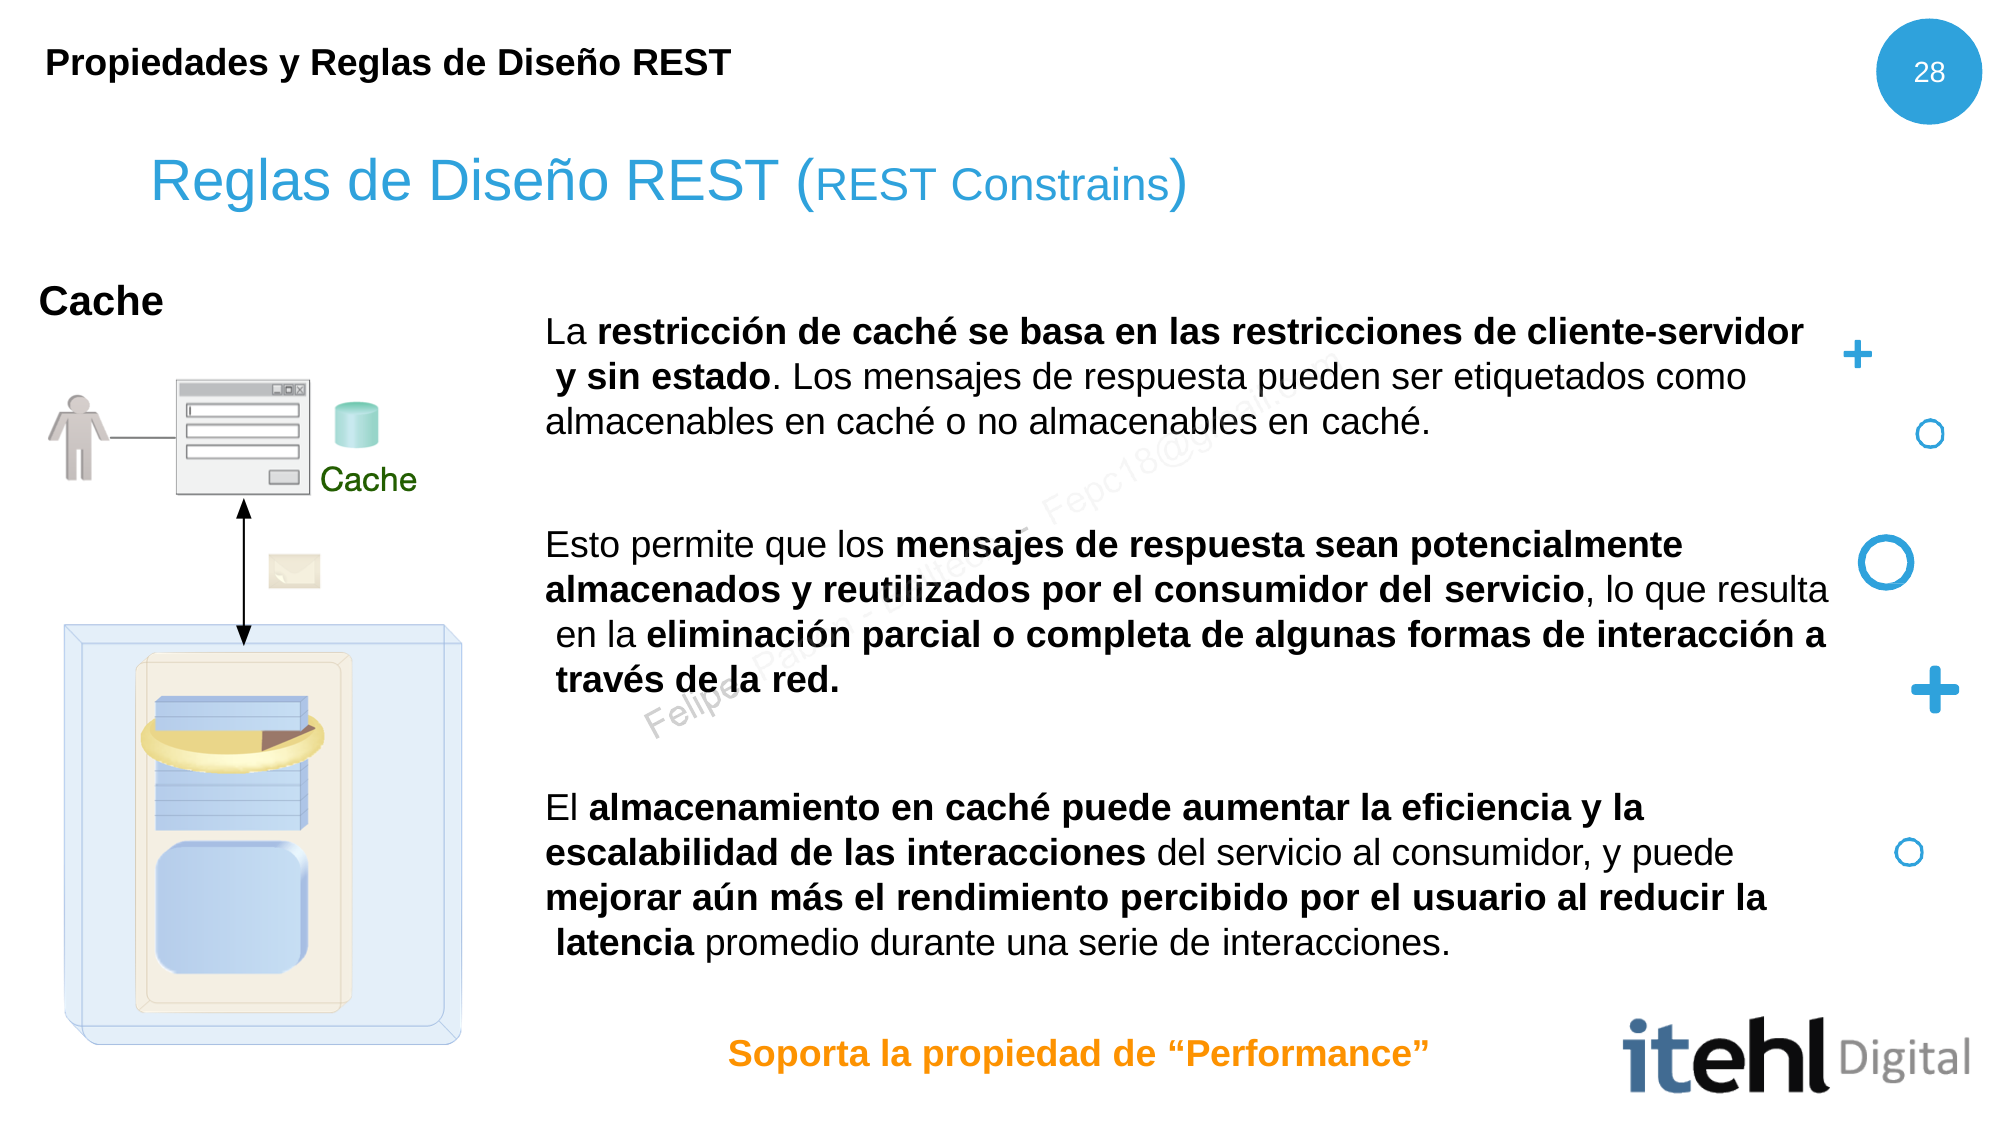

Propiedades y Reglas de Diseño REST
28
# Reglas de Diseño REST (REST Constrains)
Cache
La restricción de caché se basa en las restricciones de cliente-servidor  y sin estado. Los mensajes de respuesta pueden ser etiquetados como  almacenables en caché o no almacenables en caché.

Esto permite que los mensajes de respuesta sean potencialmente  almacenados y reutilizados por el consumidor del servicio, lo que resulta  en la eliminación parcial o completa de algunas formas de interacción a  través de la red.

El almacenamiento en caché puede aumentar la eficiencia y la  escalabilidad de las interacciones del servicio al consumidor, y puede  mejorar aún más el rendimiento percibido por el usuario al reducir la  latencia promedio durante una serie de interacciones.

Soporta la propiedad de “Performance”